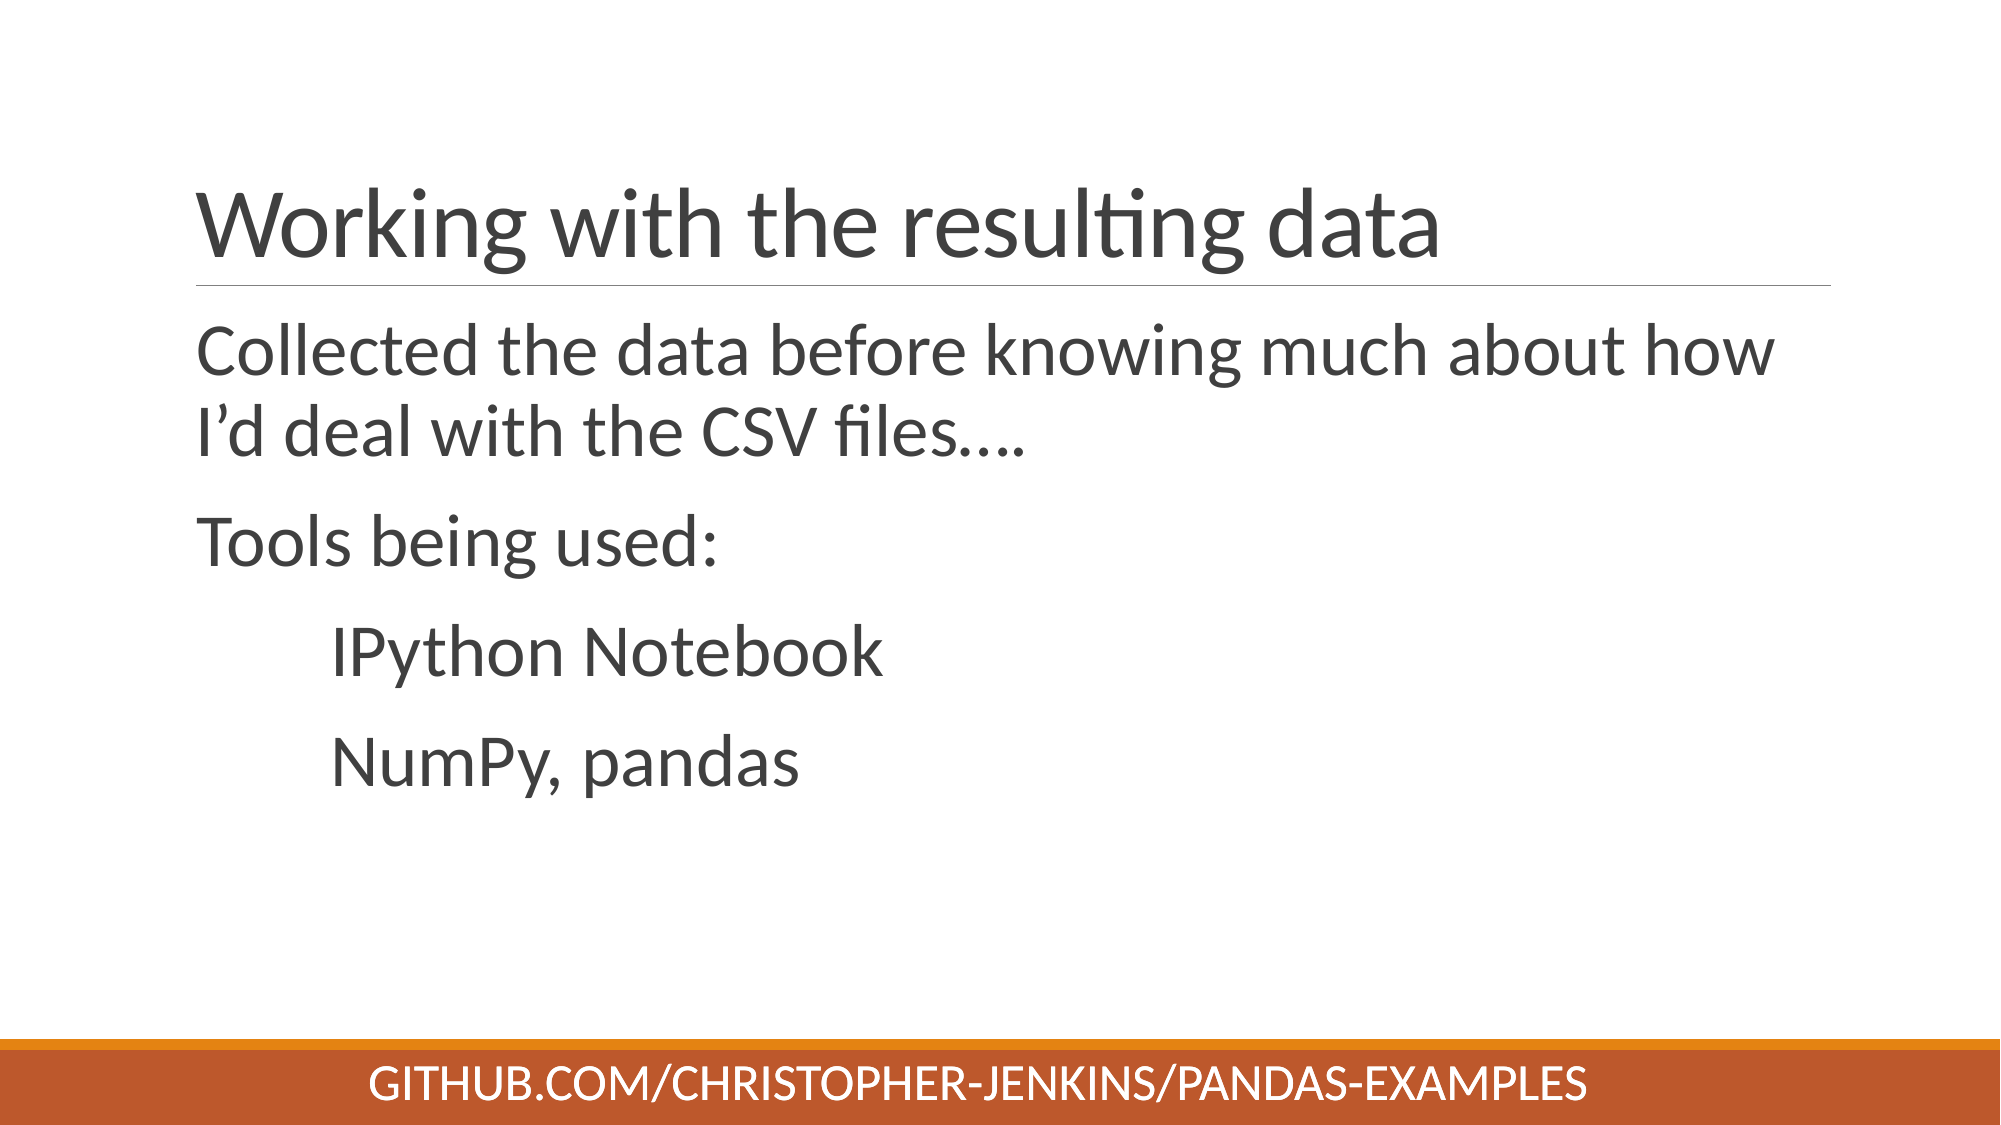

# Working with the resulting data
Collected the data before knowing much about how I’d deal with the CSV files….
Tools being used:
	IPython Notebook
	NumPy, pandas